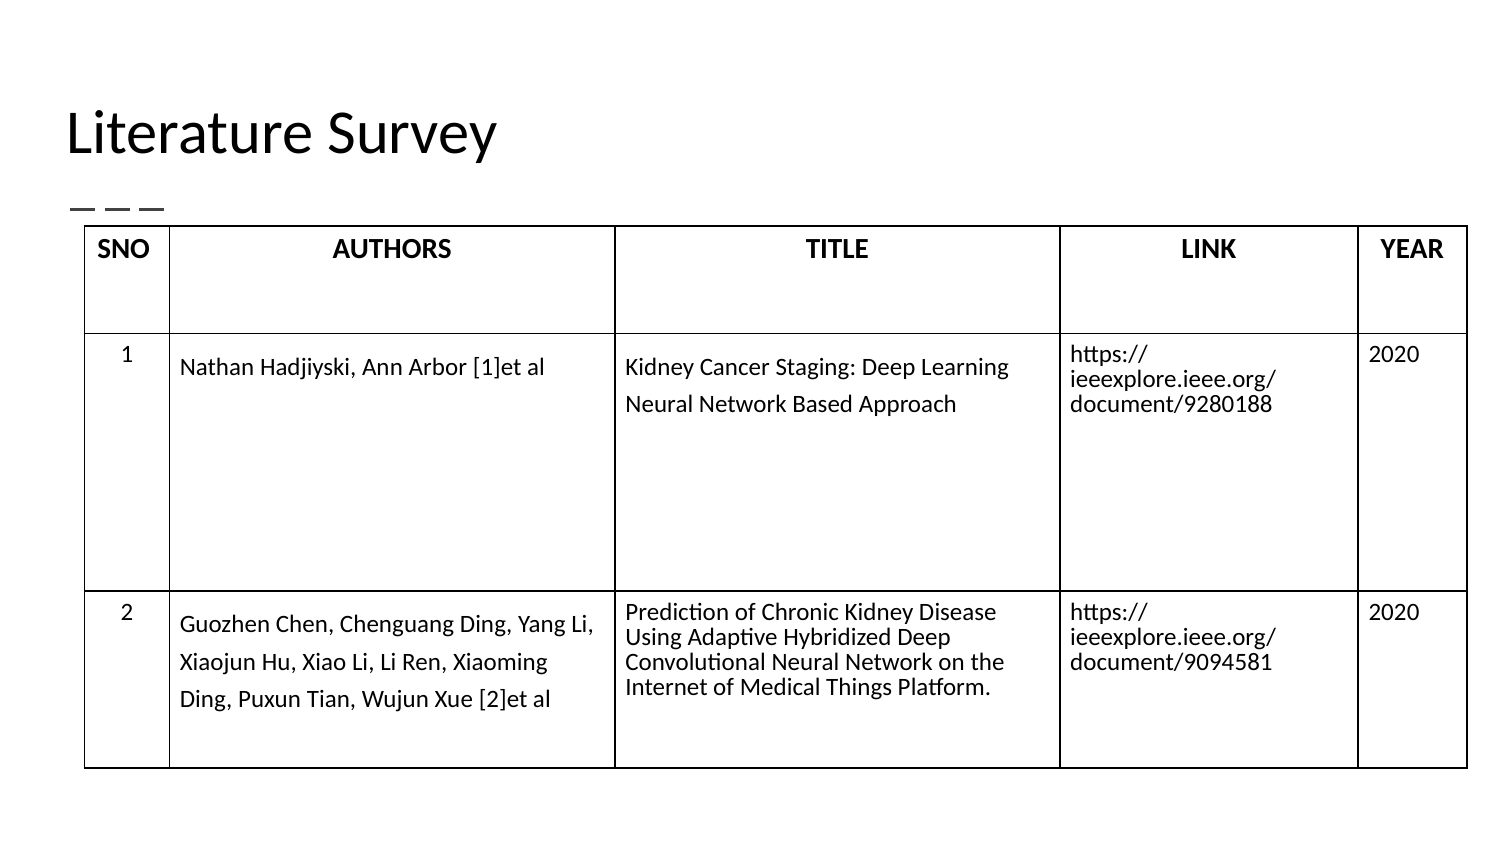

# Literature Survey
| SNO | AUTHORS | TITLE | LINK | YEAR |
| --- | --- | --- | --- | --- |
| 1 | Nathan Hadjiyski, Ann Arbor [1]et al | Kidney Cancer Staging: Deep Learning Neural Network Based Approach | https://ieeexplore.ieee.org/document/9280188 | 2020 |
| 2 | Guozhen Chen, Chenguang Ding, Yang Li, Xiaojun Hu, Xiao Li, Li Ren, Xiaoming Ding, Puxun Tian, Wujun Xue [2]et al | Prediction of Chronic Kidney Disease Using Adaptive Hybridized Deep Convolutional Neural Network on the Internet of Medical Things Platform. | https://ieeexplore.ieee.org/document/9094581 | 2020 |